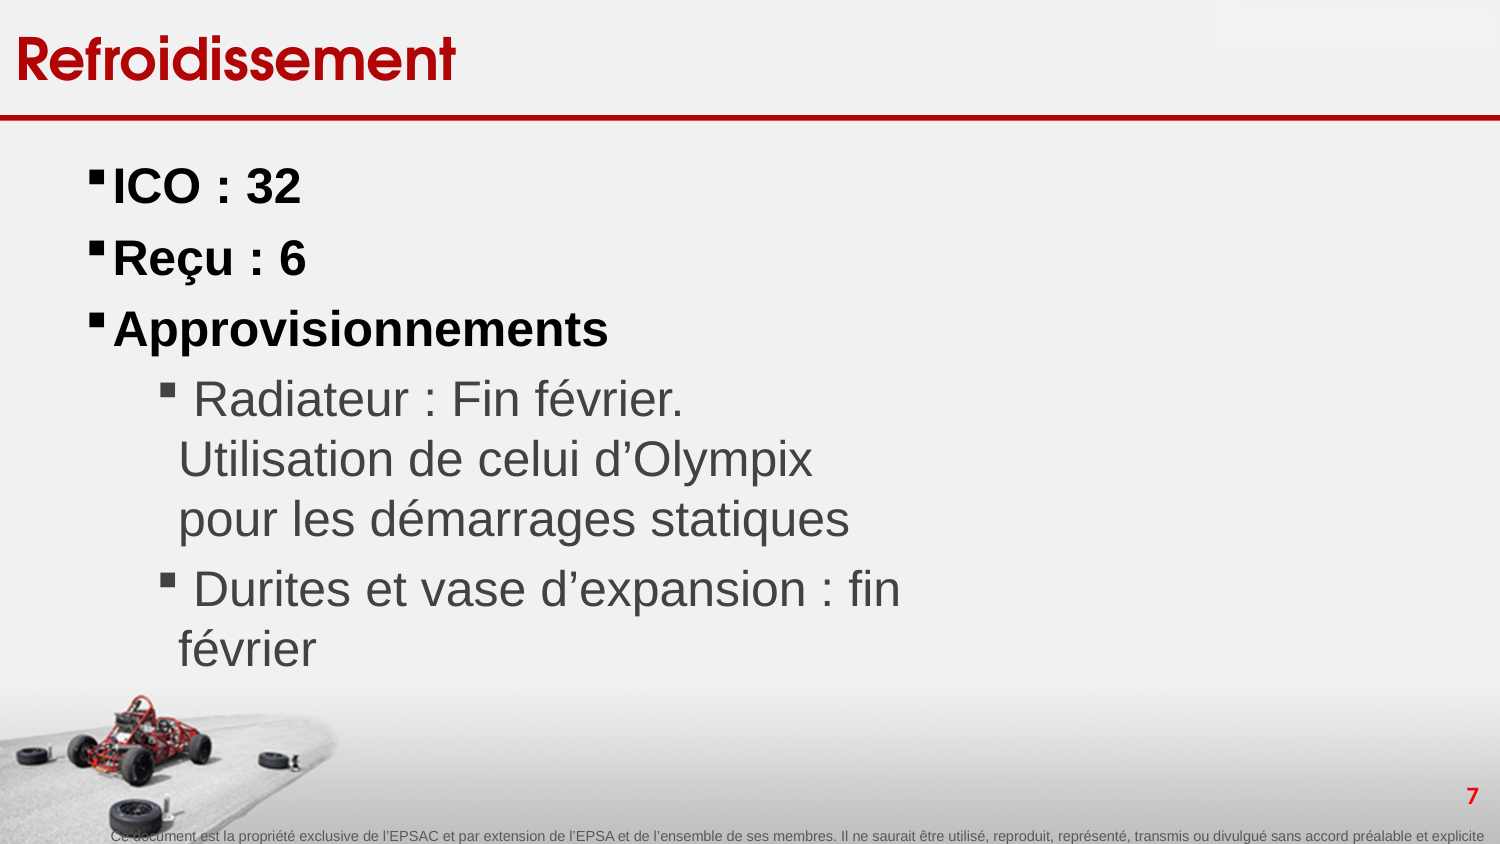

# Refroidissement
ICO : 32
Reçu : 6
Approvisionnements
 Radiateur : Fin février. Utilisation de celui d’Olympix pour les démarrages statiques
 Durites et vase d’expansion : fin février

7